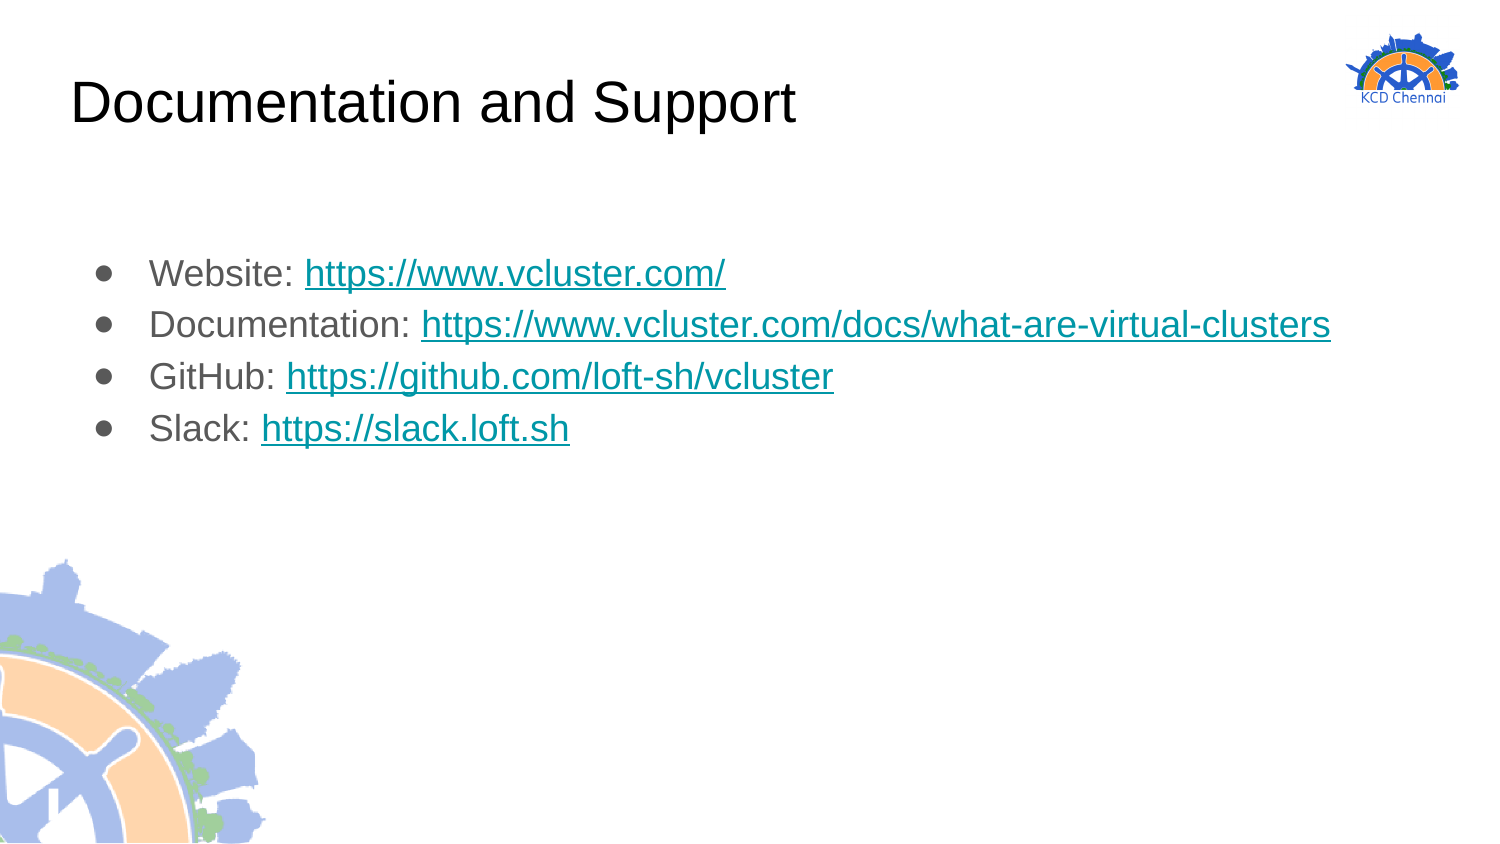

# Documentation and Support
Website: https://www.vcluster.com/
Documentation: https://www.vcluster.com/docs/what-are-virtual-clusters
GitHub: https://github.com/loft-sh/vcluster
Slack: https://slack.loft.sh